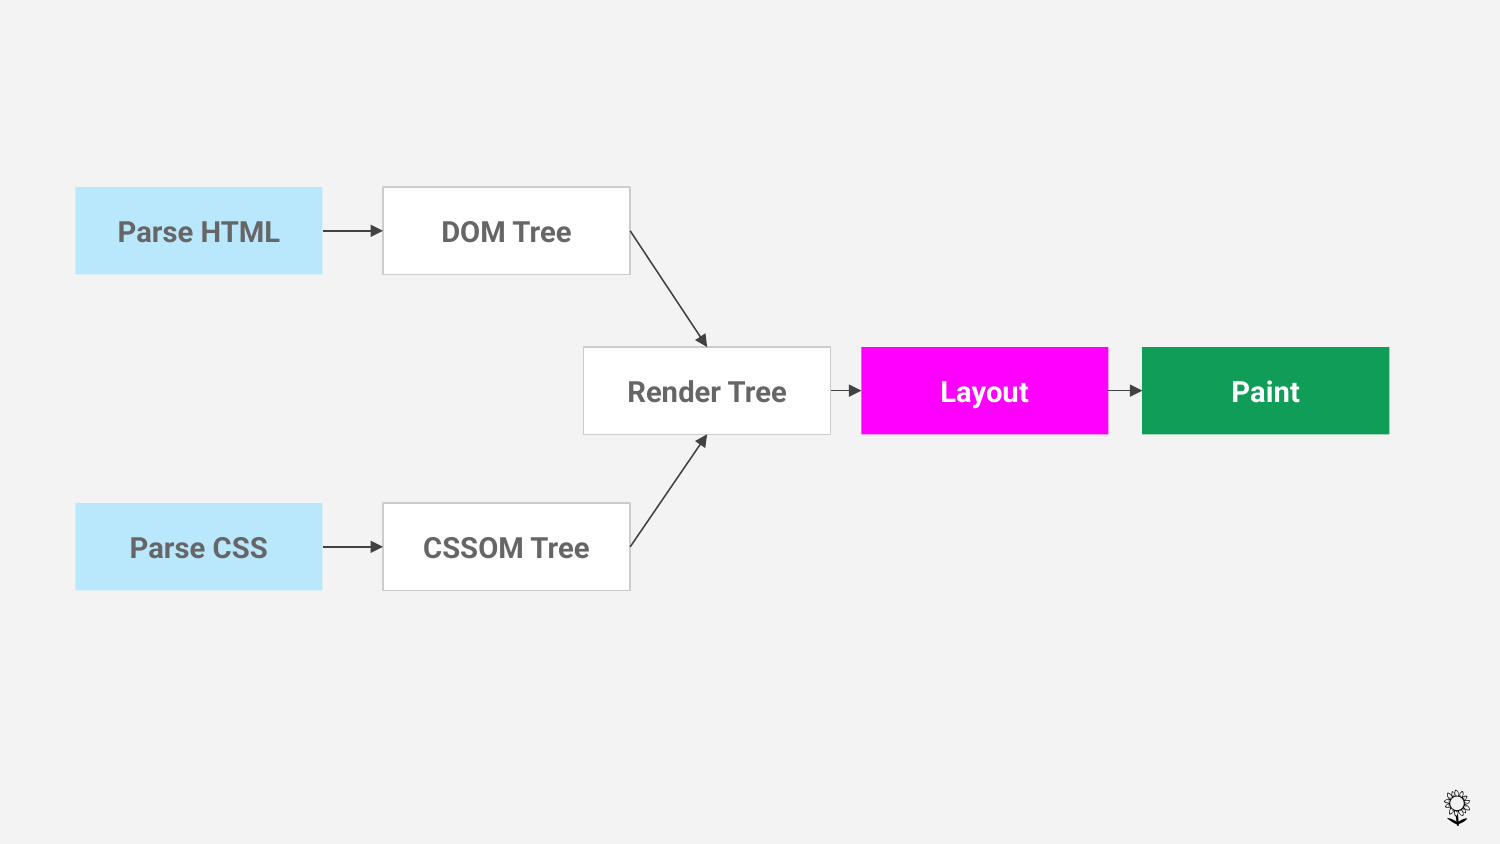

Parse HTML
DOM Tree
Render Tree
Layout
Paint
Parse CSS
CSSOM Tree